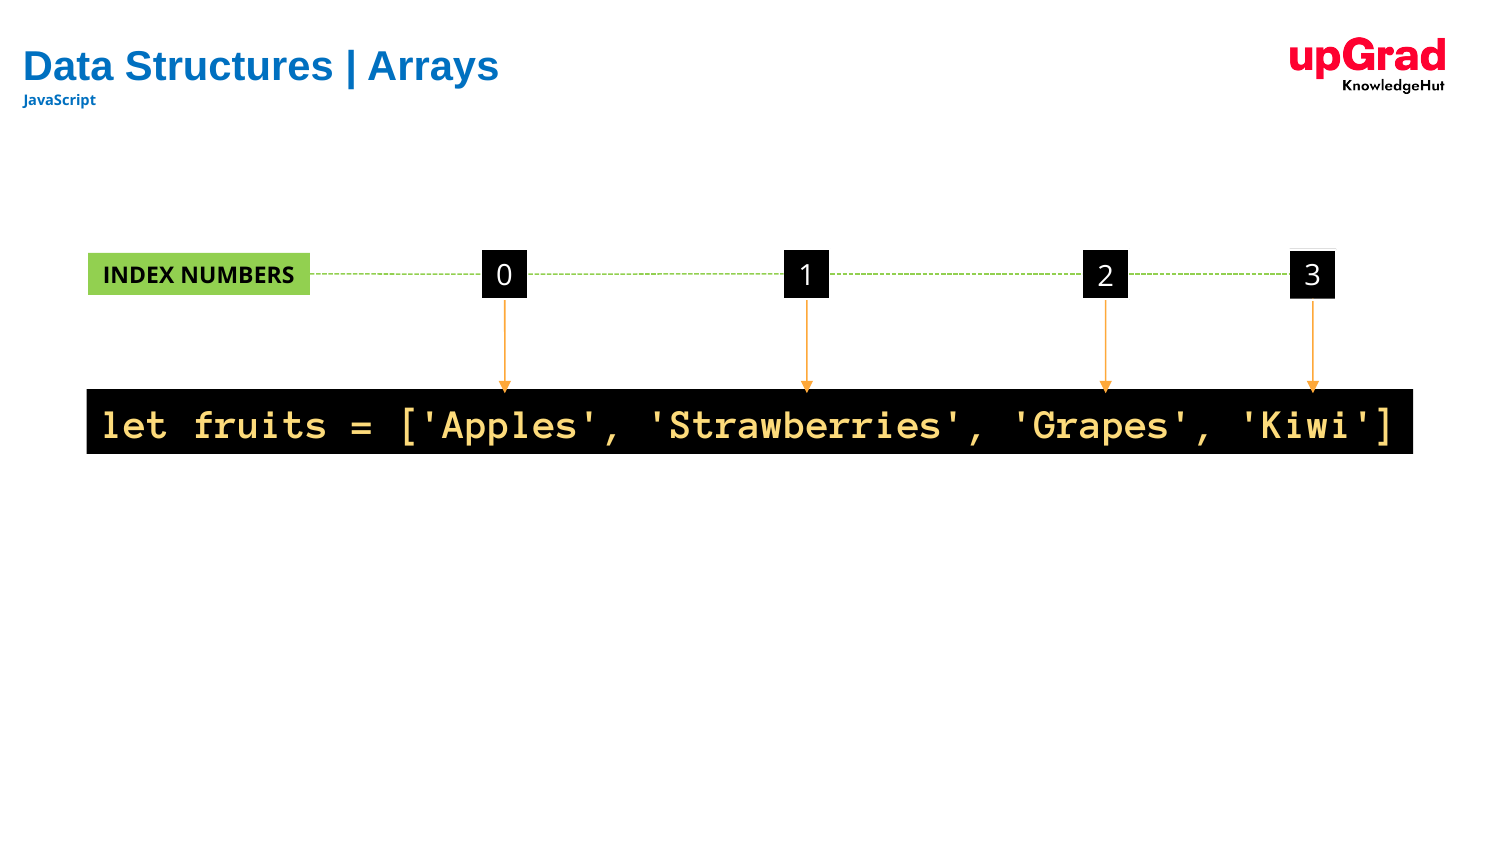

# Data Structures | Arrays
JavaScript
2
0

1

2
3

INDEX NUMBERS
let fruits = ['Apples', 'Strawberries', 'Grapes', 'Kiwi']